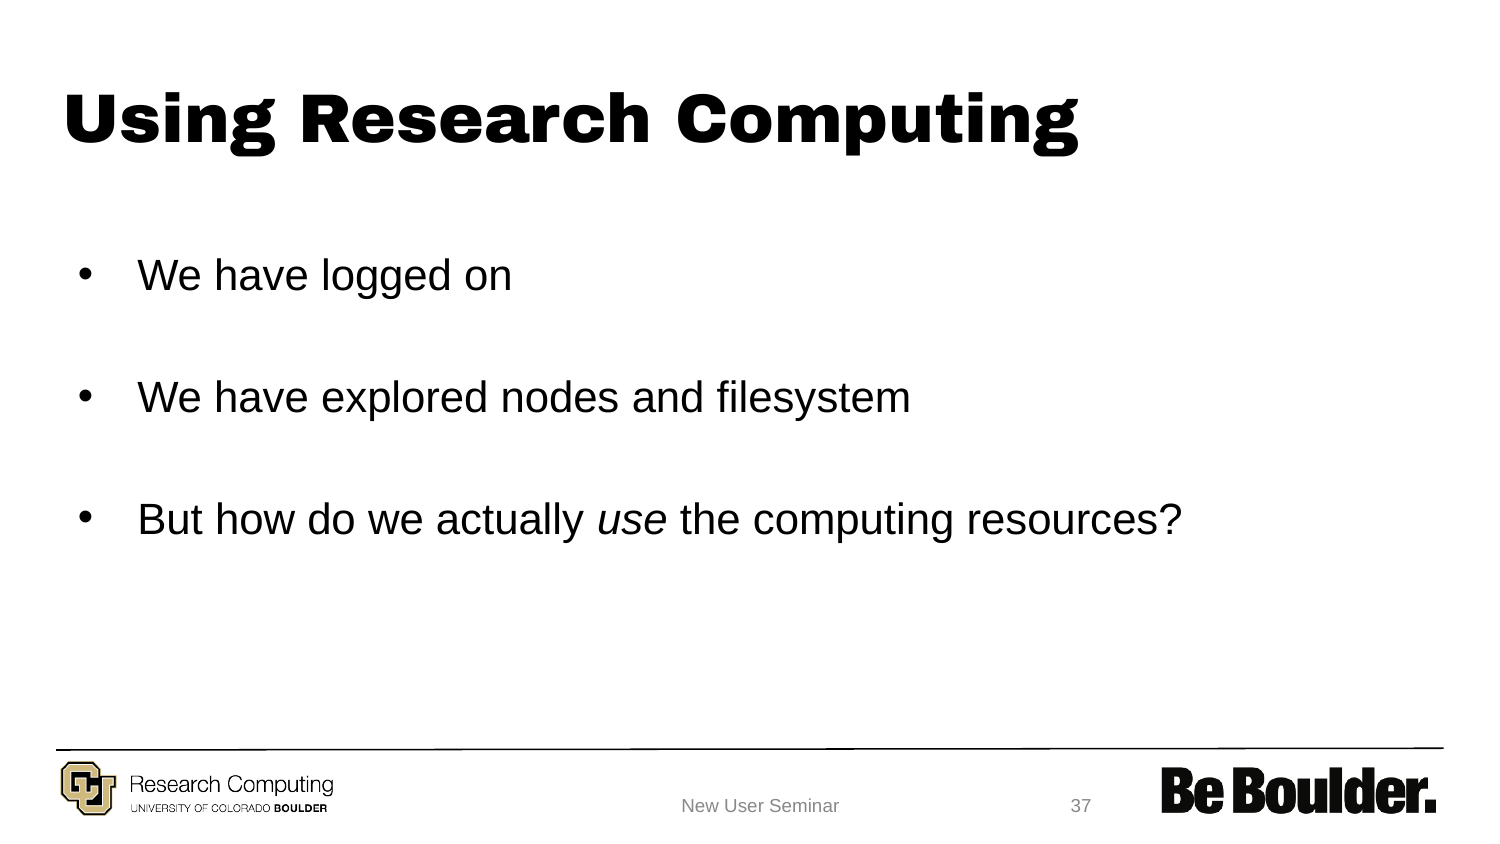

# Using Research Computing
We have logged on
We have explored nodes and filesystem
But how do we actually use the computing resources?
New User Seminar
37